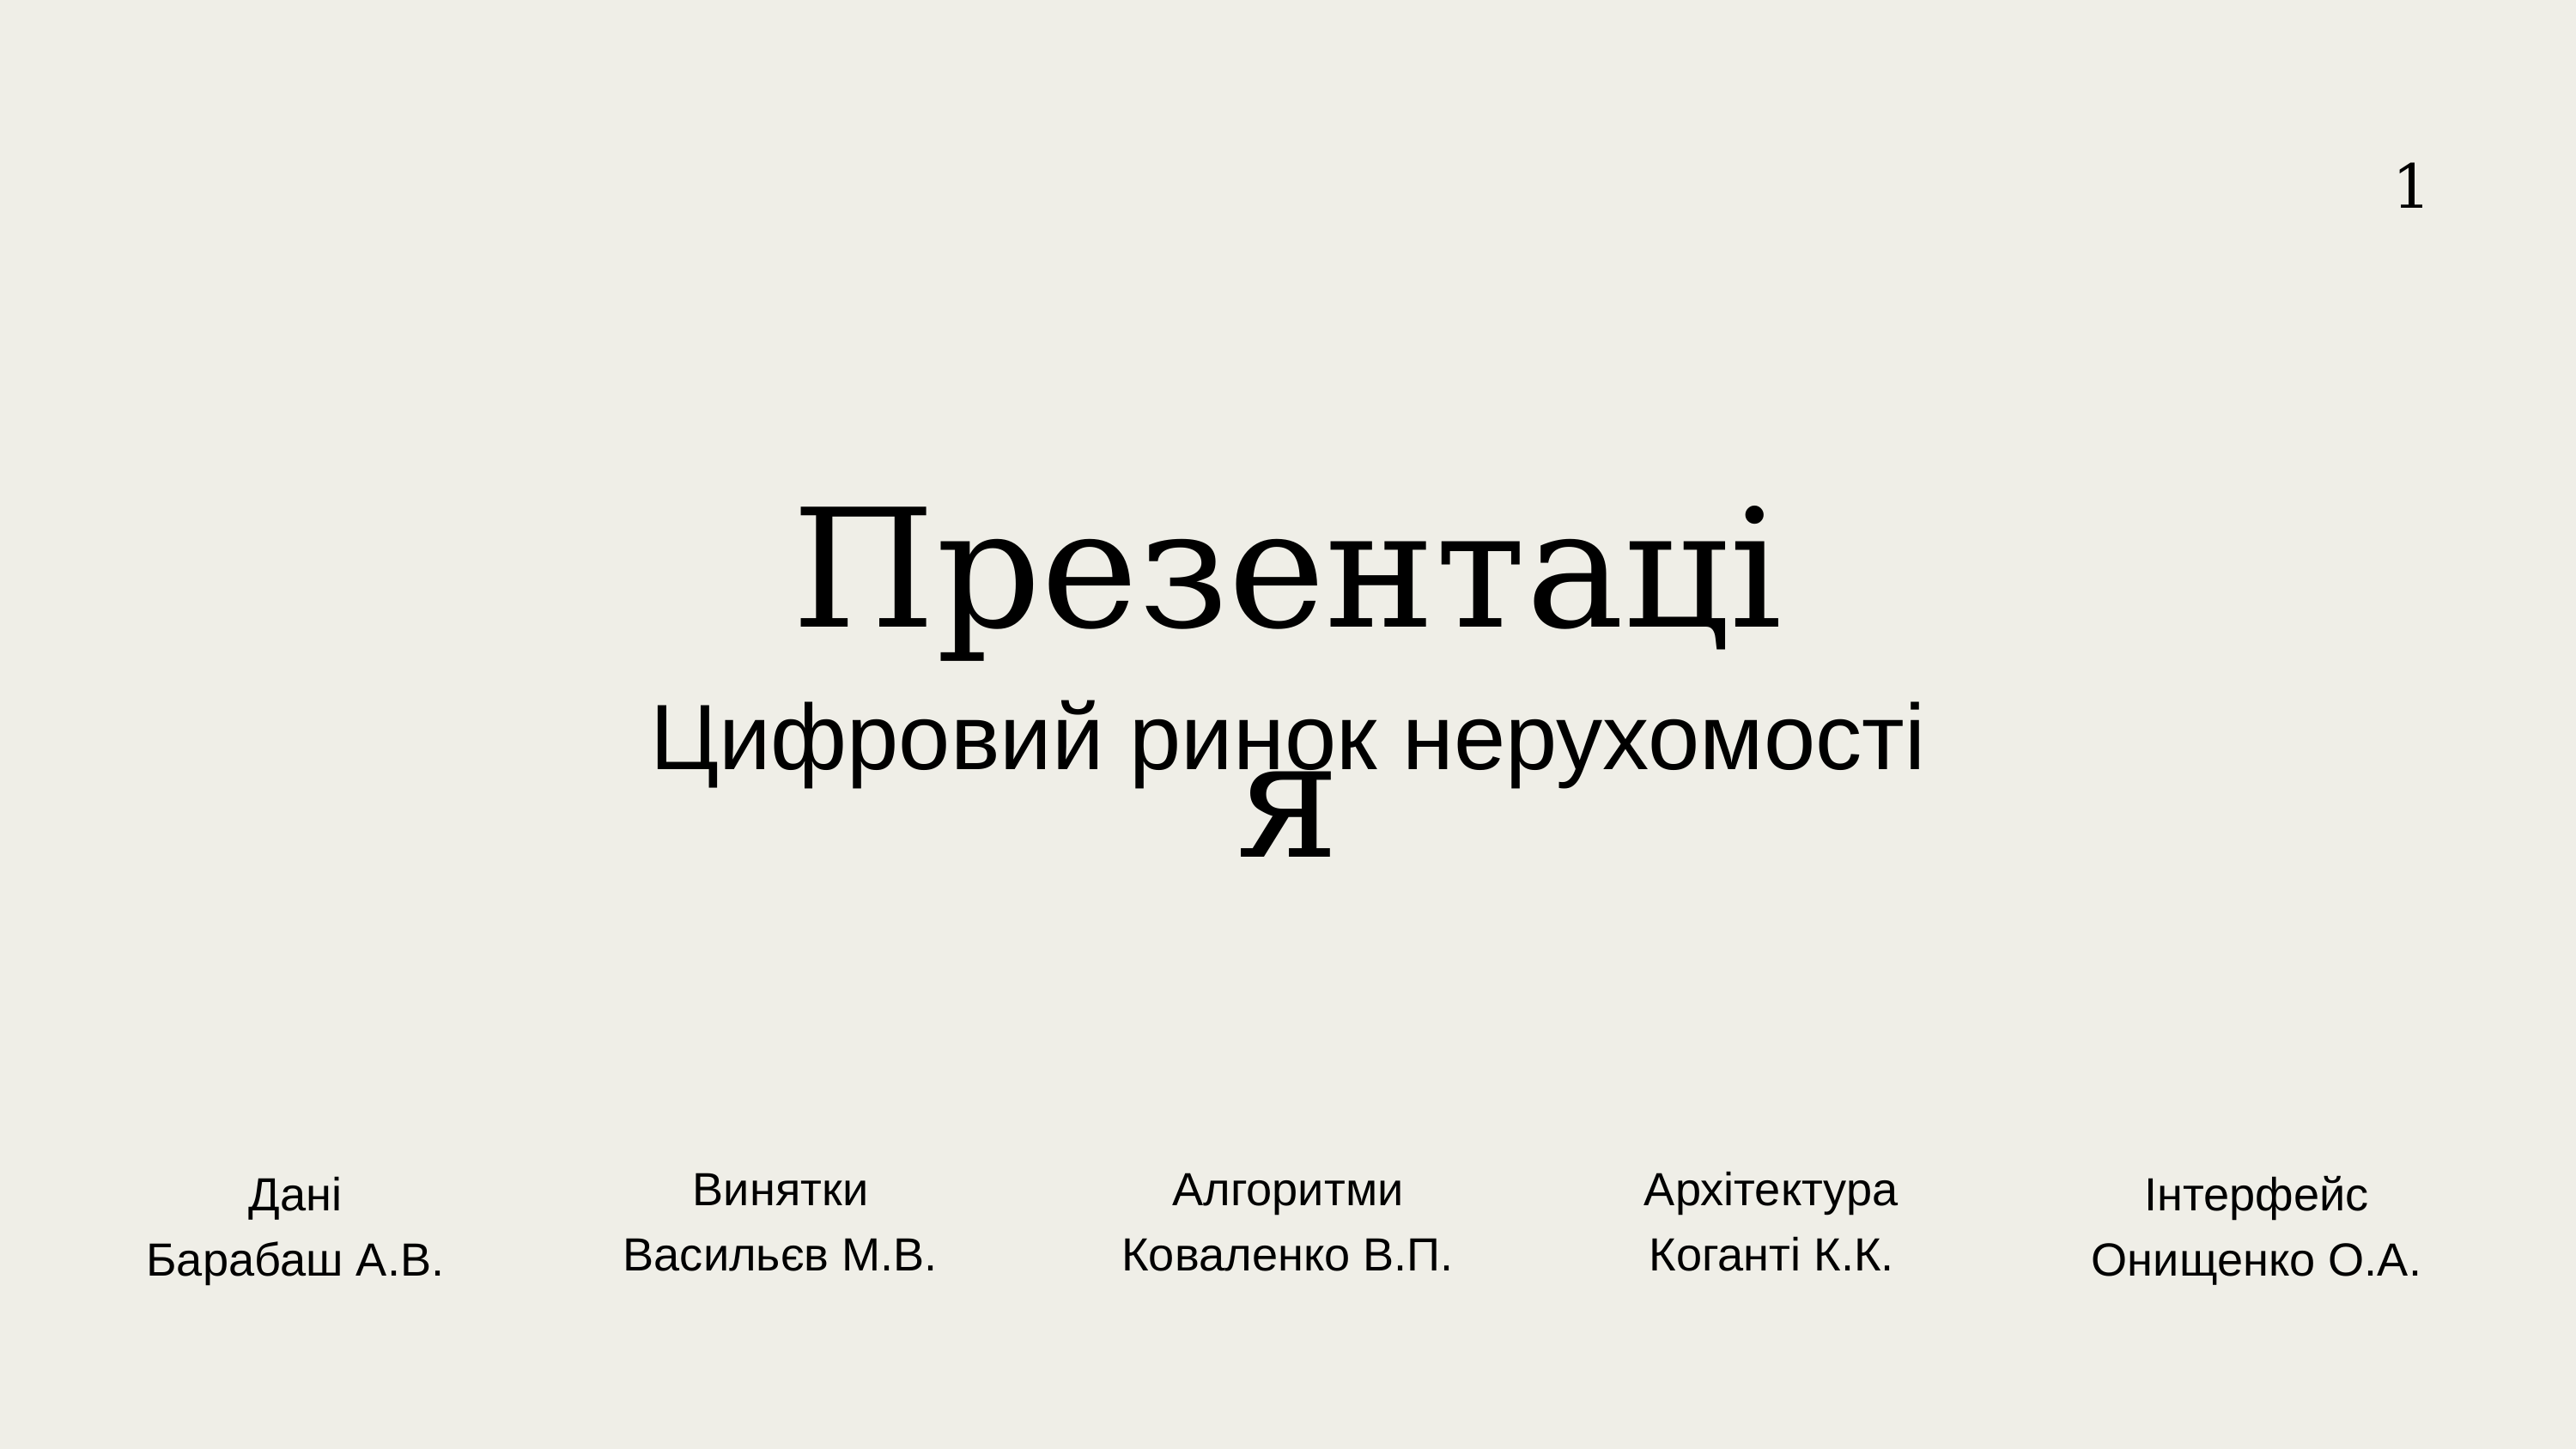

1
Презентація
Цифровий ринок нерухомості
Винятки
Алгоритми
Архітектура
Дані
Інтерфейс
Васильєв М.В.
Коваленко В.П.
Коганті К.К.
Барабаш А.В.
Онищенко О.А.